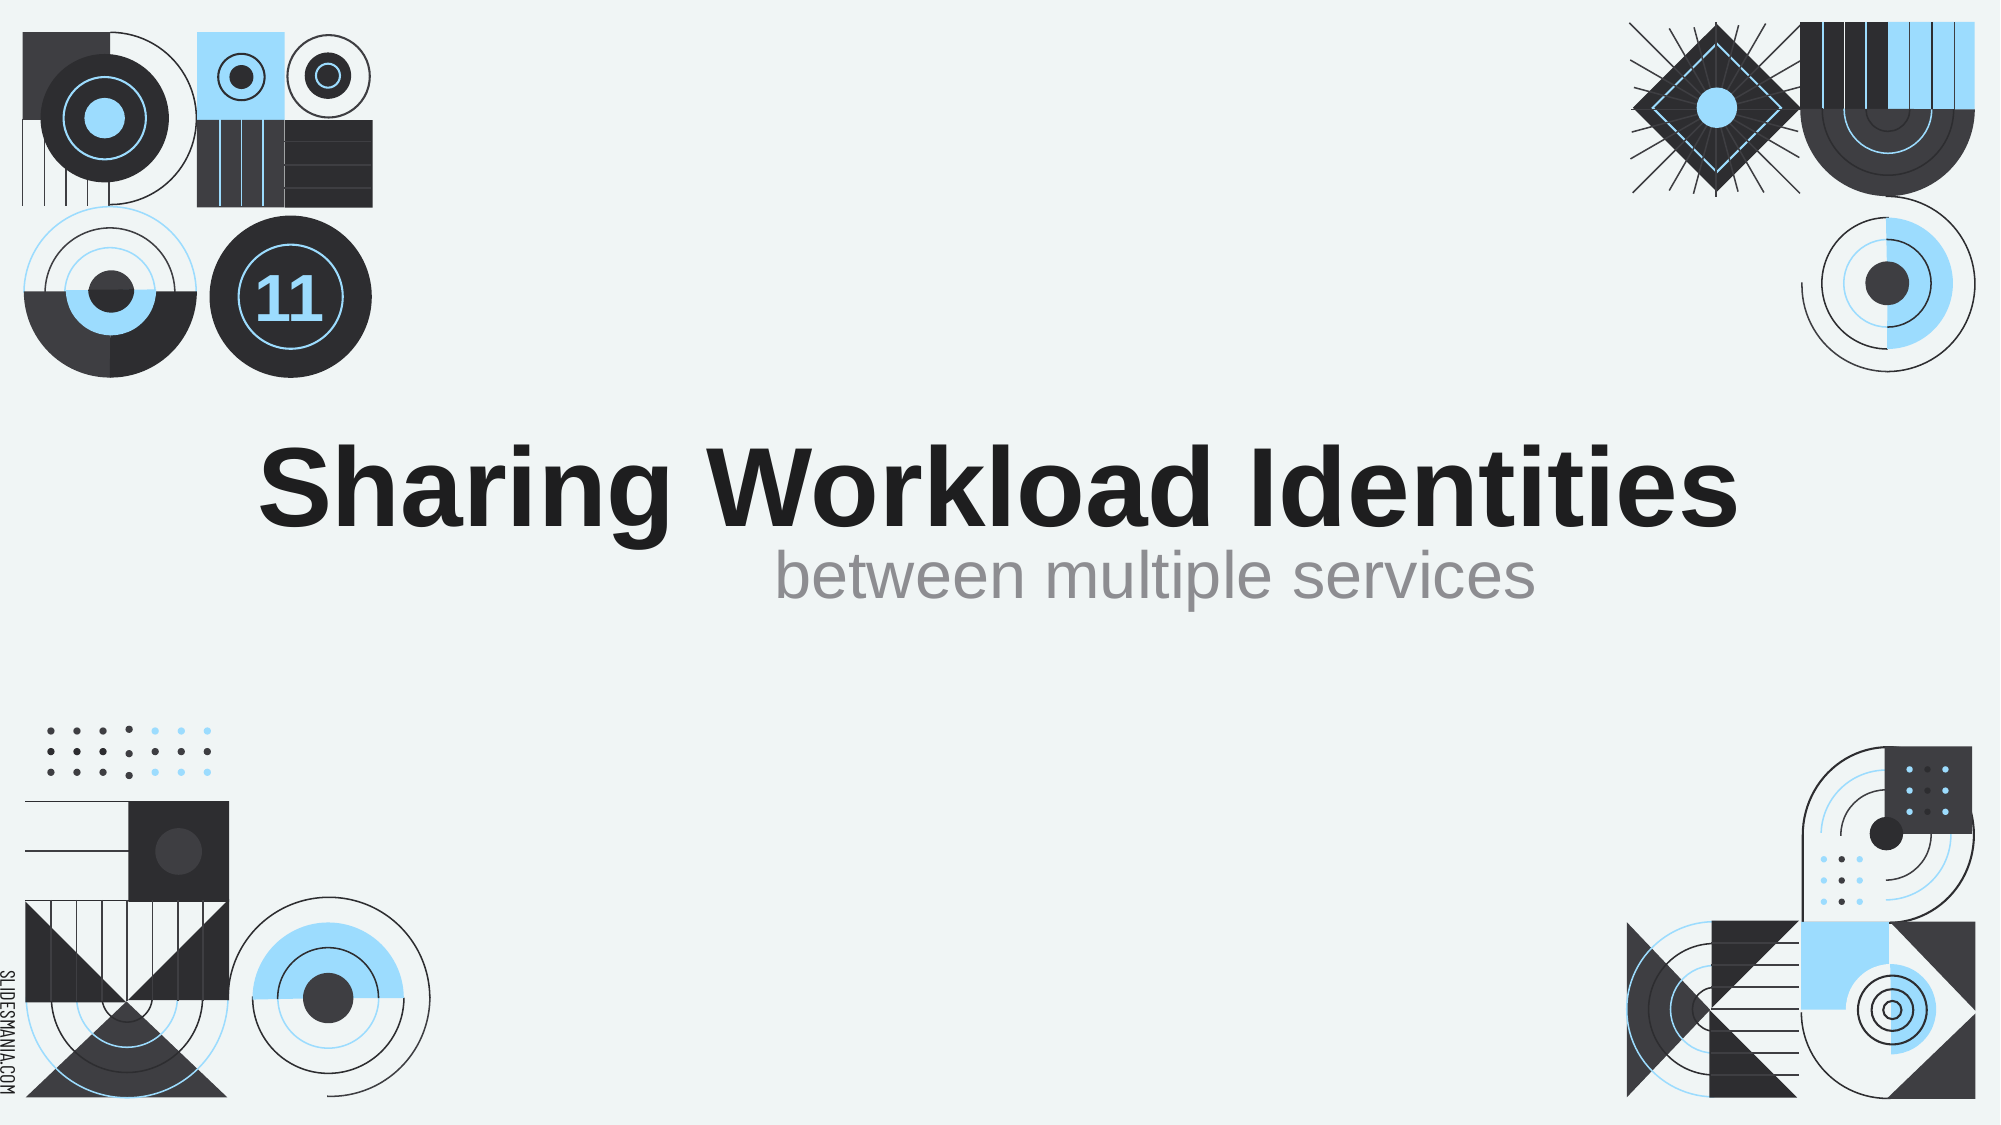

11
Sharing Workload Identities
between multiple services